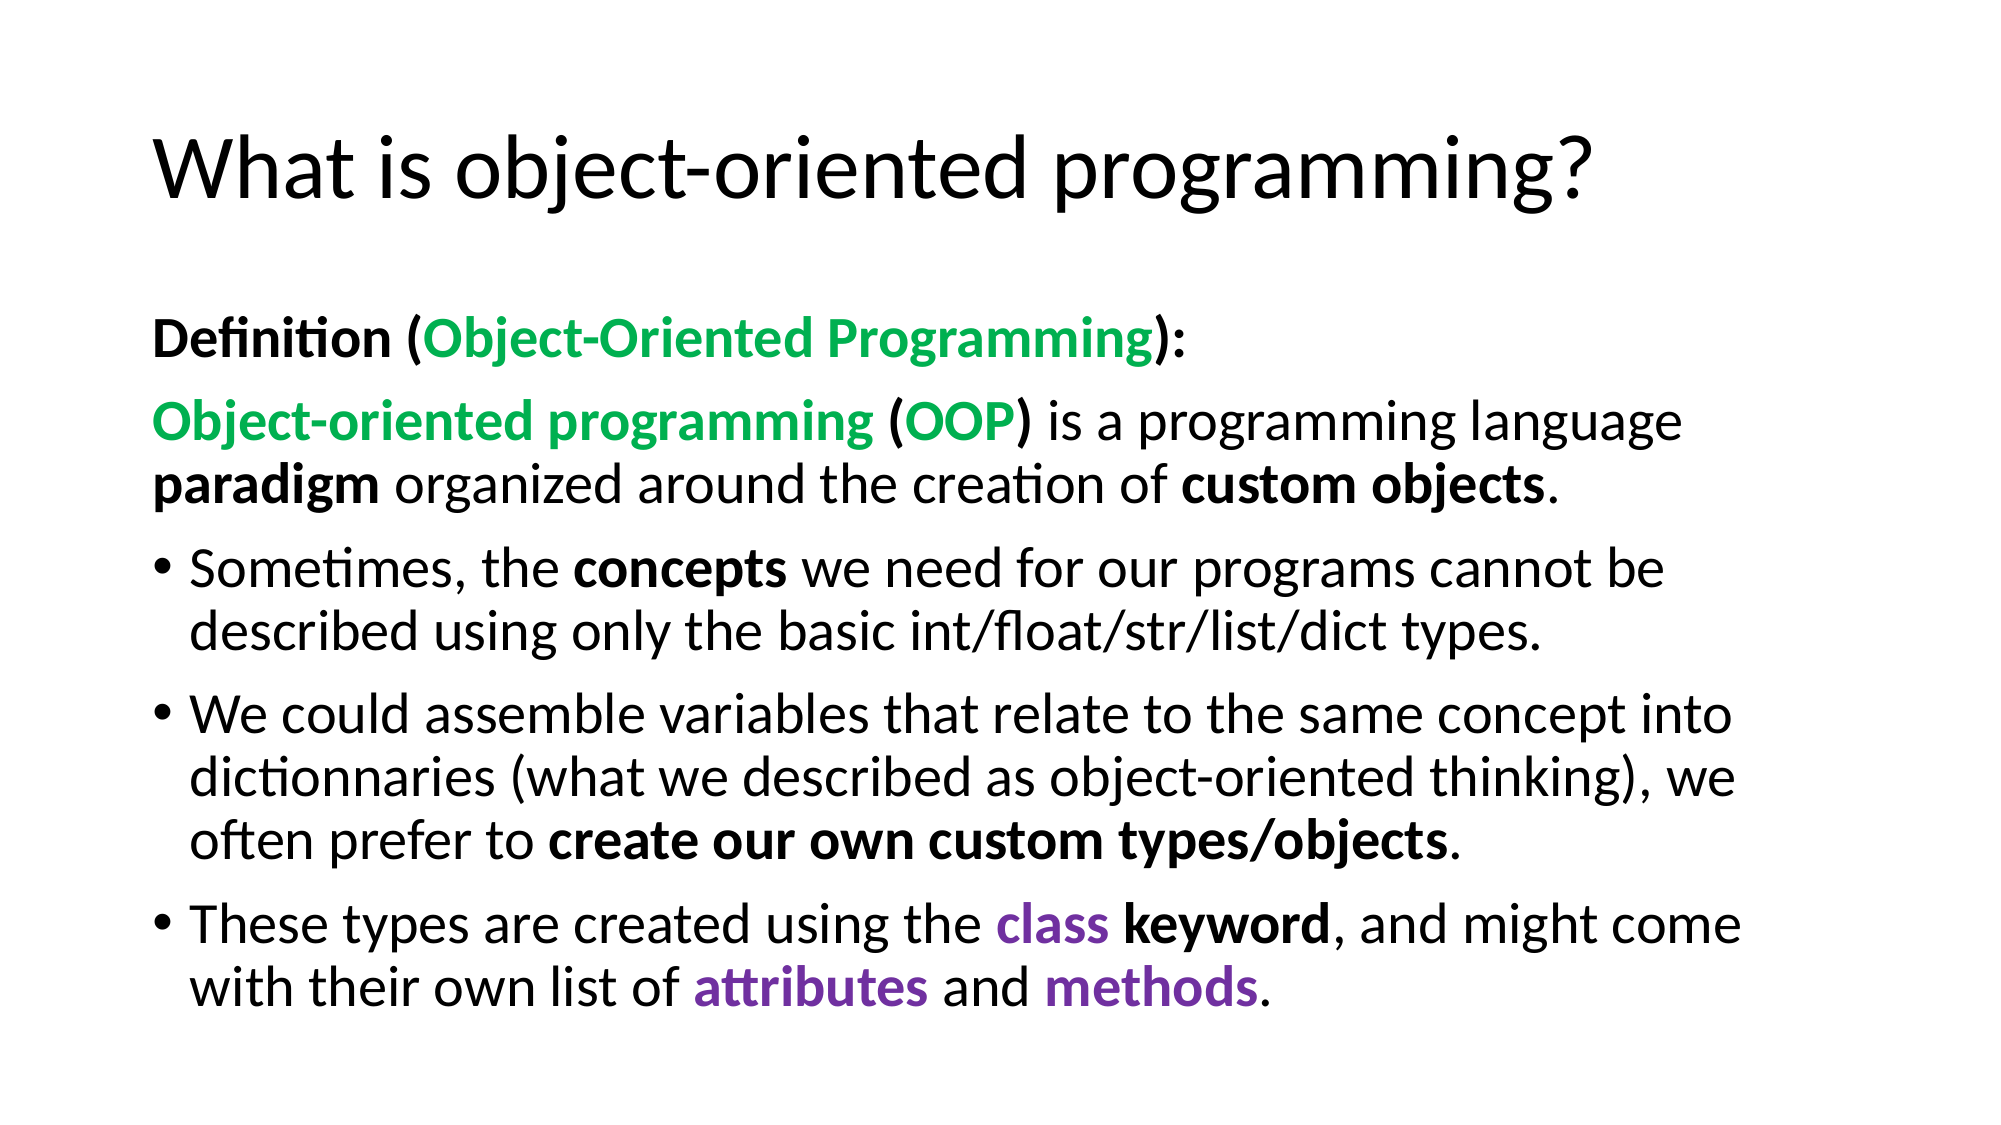

# What is object-oriented programming?
Definition (Object-Oriented Programming):
Object-oriented programming (OOP) is a programming language paradigm organized around the creation of custom objects.
Sometimes, the concepts we need for our programs cannot be described using only the basic int/float/str/list/dict types.
We could assemble variables that relate to the same concept into dictionnaries (what we described as object-oriented thinking), we often prefer to create our own custom types/objects.
These types are created using the class keyword, and might come with their own list of attributes and methods.